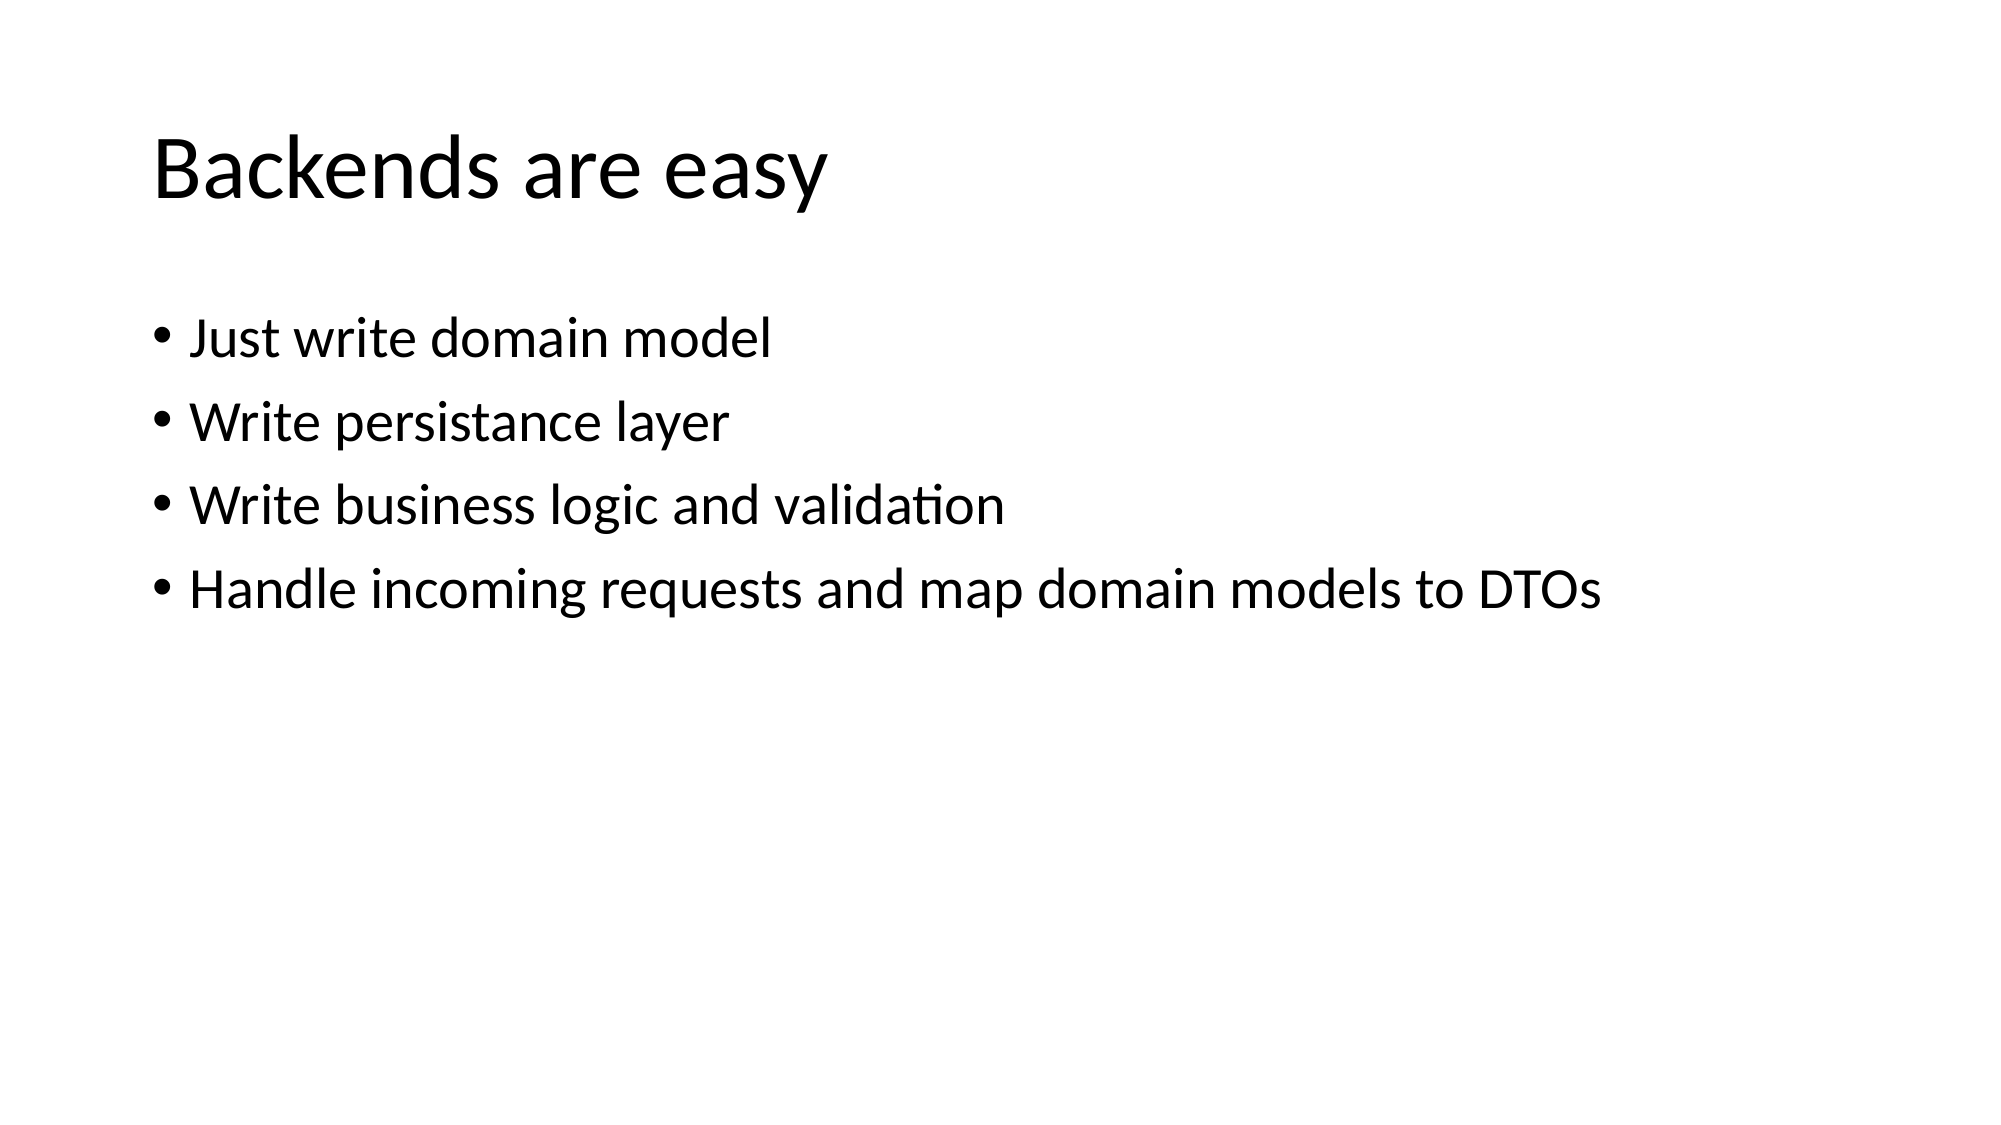

# Backends are easy
Just write domain model
Write persistance layer
Write business logic and validation
Handle incoming requests and map domain models to DTOs